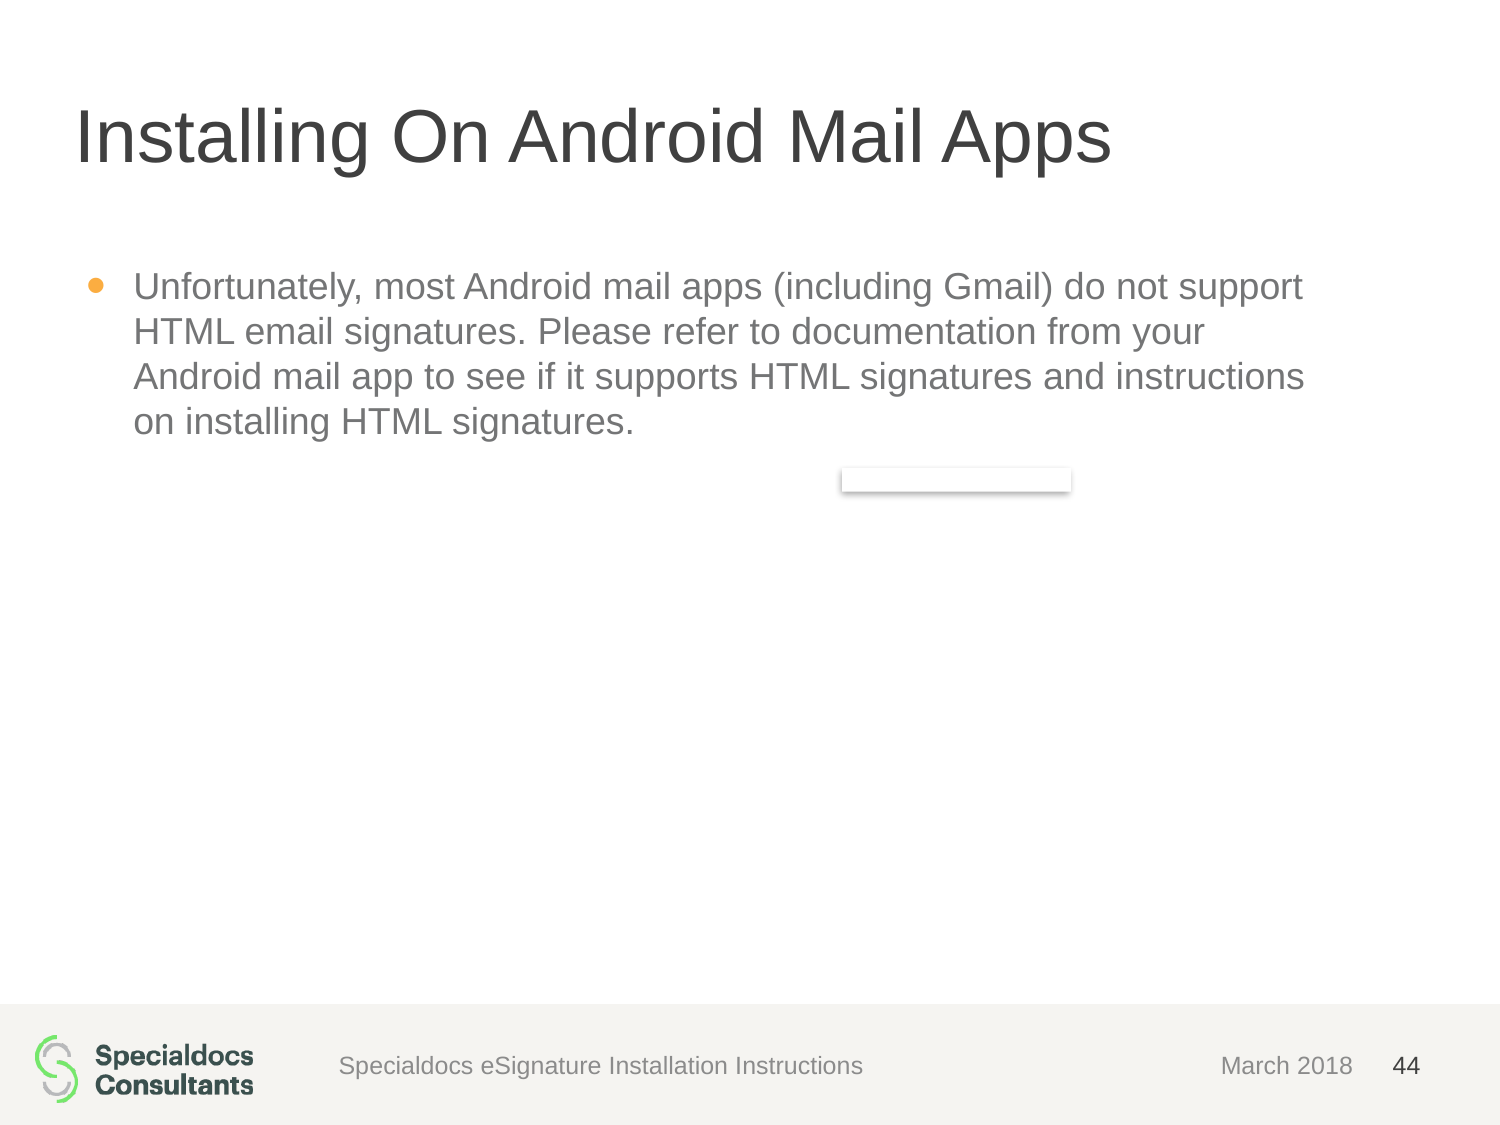

# Installing On Android Mail Apps
Unfortunately, most Android mail apps (including Gmail) do not support HTML email signatures. Please refer to documentation from your Android mail app to see if it supports HTML signatures and instructions on installing HTML signatures.

Specialdocs eSignature Installation Instructions
March 2018
44